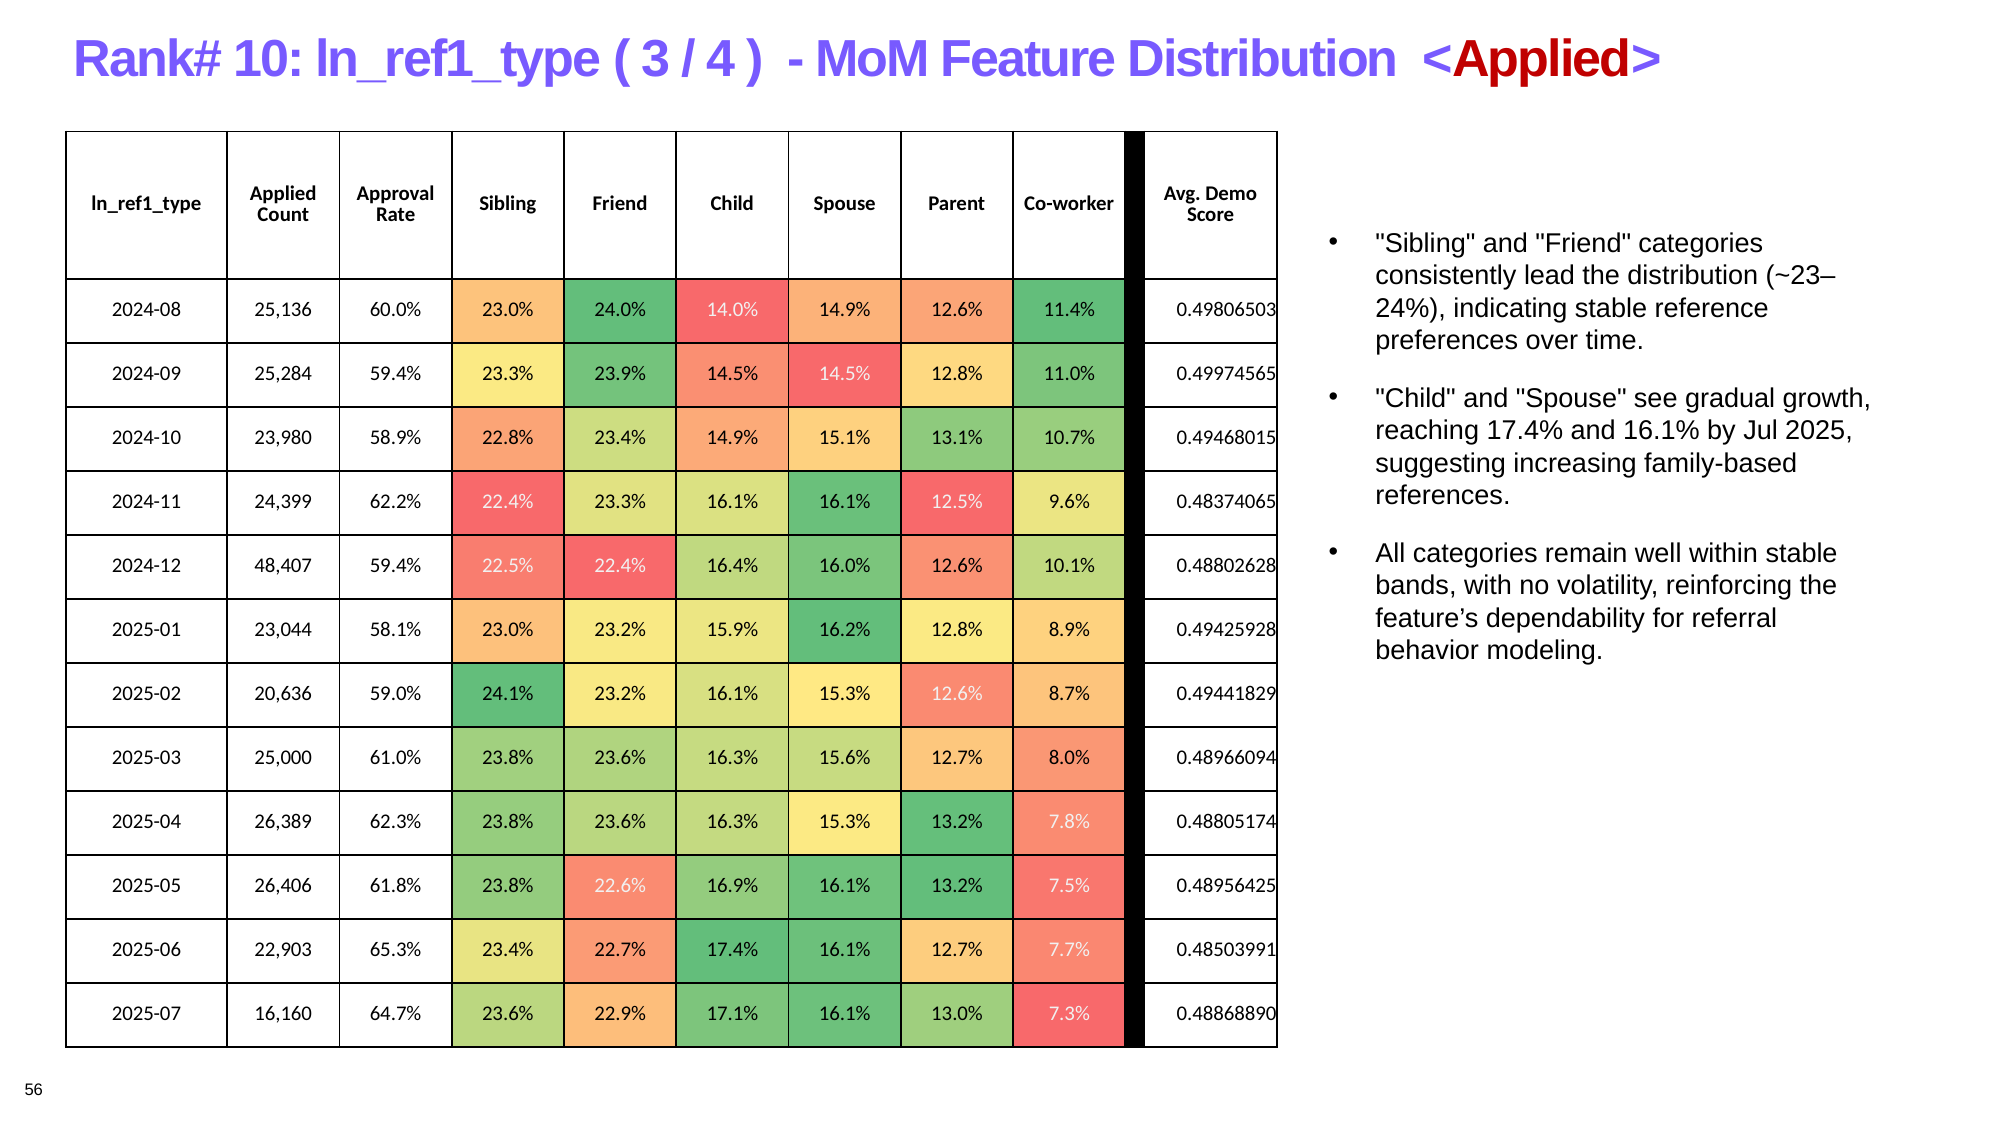

Rank# 10: ln_ref1_type ( 3 / 4 )  - MoM Feature Distribution  <Applied>
| ln\_ref1\_type | Applied Count | Approval Rate | Sibling | Friend | Child | Spouse | Parent | Co-worker |  | Avg. Demo Score |
| --- | --- | --- | --- | --- | --- | --- | --- | --- | --- | --- |
| 2024-08 | 25,136 | 60.0% | 23.0% | 24.0% | 14.0% | 14.9% | 12.6% | 11.4% |  | 0.49806503 |
| 2024-09 | 25,284 | 59.4% | 23.3% | 23.9% | 14.5% | 14.5% | 12.8% | 11.0% |  | 0.49974565 |
| 2024-10 | 23,980 | 58.9% | 22.8% | 23.4% | 14.9% | 15.1% | 13.1% | 10.7% |  | 0.49468015 |
| 2024-11 | 24,399 | 62.2% | 22.4% | 23.3% | 16.1% | 16.1% | 12.5% | 9.6% |  | 0.48374065 |
| 2024-12 | 48,407 | 59.4% | 22.5% | 22.4% | 16.4% | 16.0% | 12.6% | 10.1% |  | 0.48802628 |
| 2025-01 | 23,044 | 58.1% | 23.0% | 23.2% | 15.9% | 16.2% | 12.8% | 8.9% |  | 0.49425928 |
| 2025-02 | 20,636 | 59.0% | 24.1% | 23.2% | 16.1% | 15.3% | 12.6% | 8.7% |  | 0.49441829 |
| 2025-03 | 25,000 | 61.0% | 23.8% | 23.6% | 16.3% | 15.6% | 12.7% | 8.0% |  | 0.48966094 |
| 2025-04 | 26,389 | 62.3% | 23.8% | 23.6% | 16.3% | 15.3% | 13.2% | 7.8% |  | 0.48805174 |
| 2025-05 | 26,406 | 61.8% | 23.8% | 22.6% | 16.9% | 16.1% | 13.2% | 7.5% |  | 0.48956425 |
| 2025-06 | 22,903 | 65.3% | 23.4% | 22.7% | 17.4% | 16.1% | 12.7% | 7.7% |  | 0.48503991 |
| 2025-07 | 16,160 | 64.7% | 23.6% | 22.9% | 17.1% | 16.1% | 13.0% | 7.3% |  | 0.48868890 |
"Sibling" and "Friend" categories consistently lead the distribution (~23–24%), indicating stable reference preferences over time.
"Child" and "Spouse" see gradual growth, reaching 17.4% and 16.1% by Jul 2025, suggesting increasing family-based references.
All categories remain well within stable bands, with no volatility, reinforcing the feature’s dependability for referral behavior modeling.

56